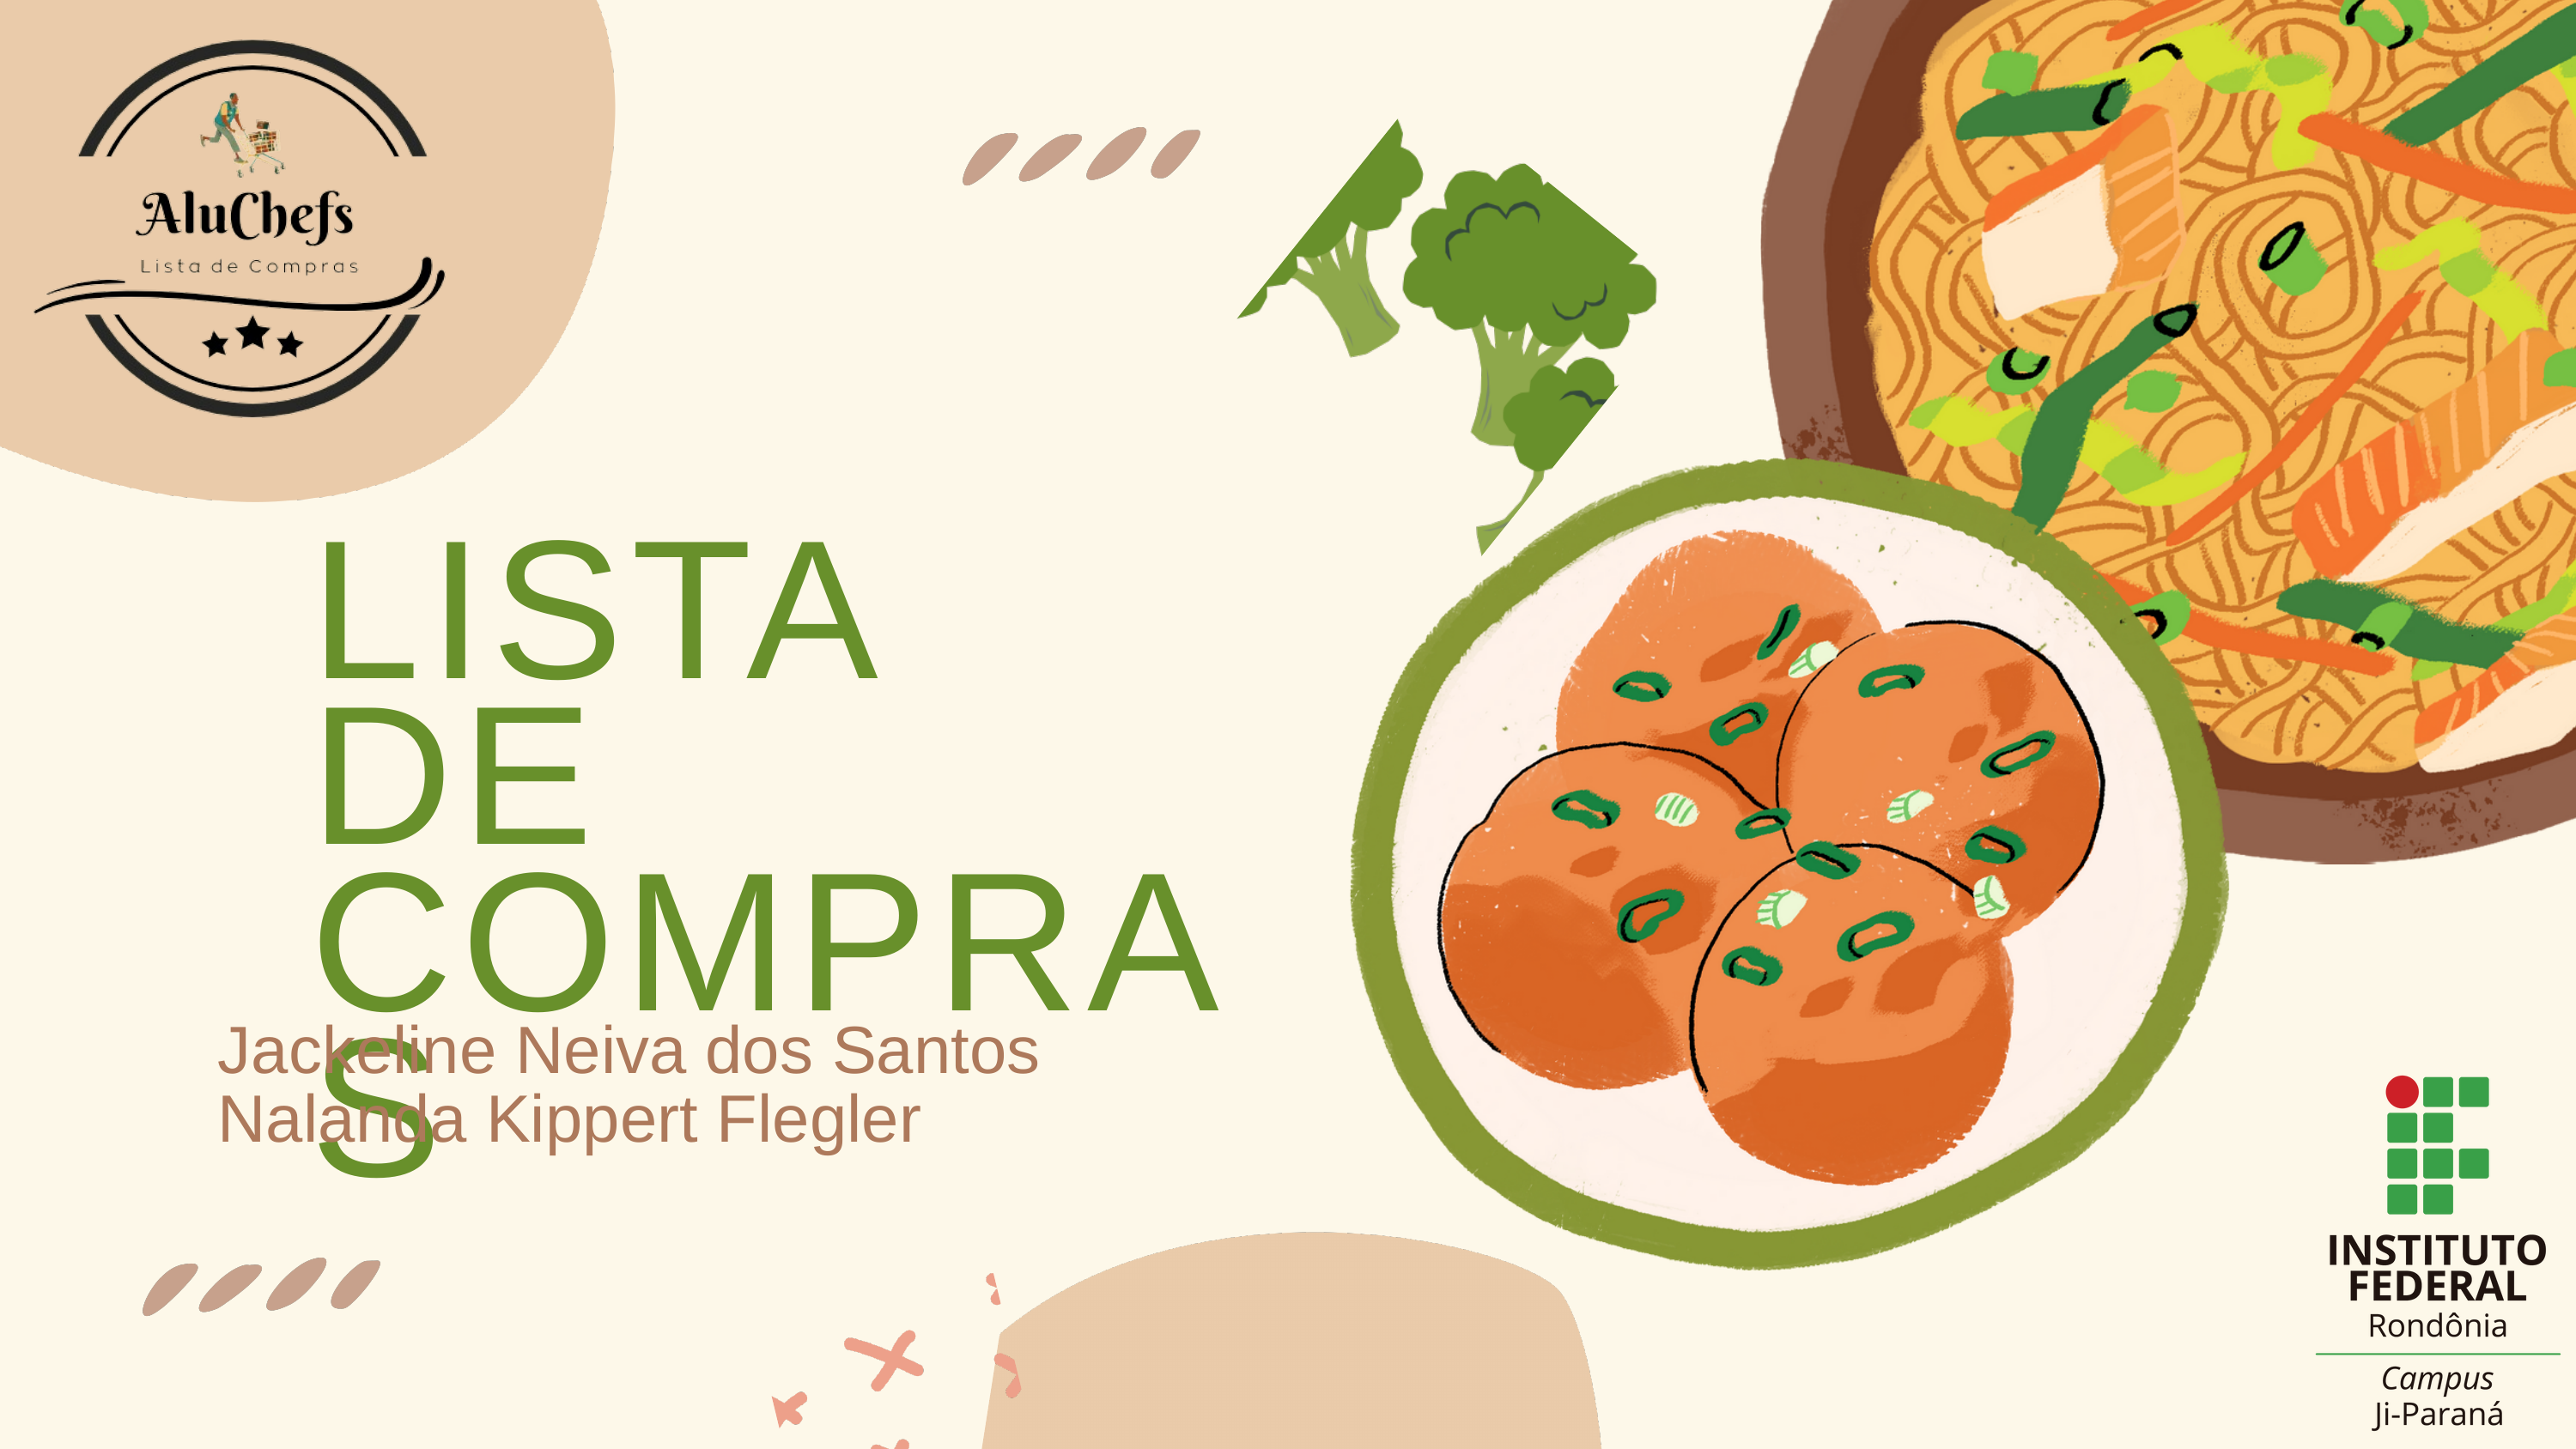

LISTA DE COMPRAS

Jackeline Neiva dos Santos
Nalanda Kippert Flegler